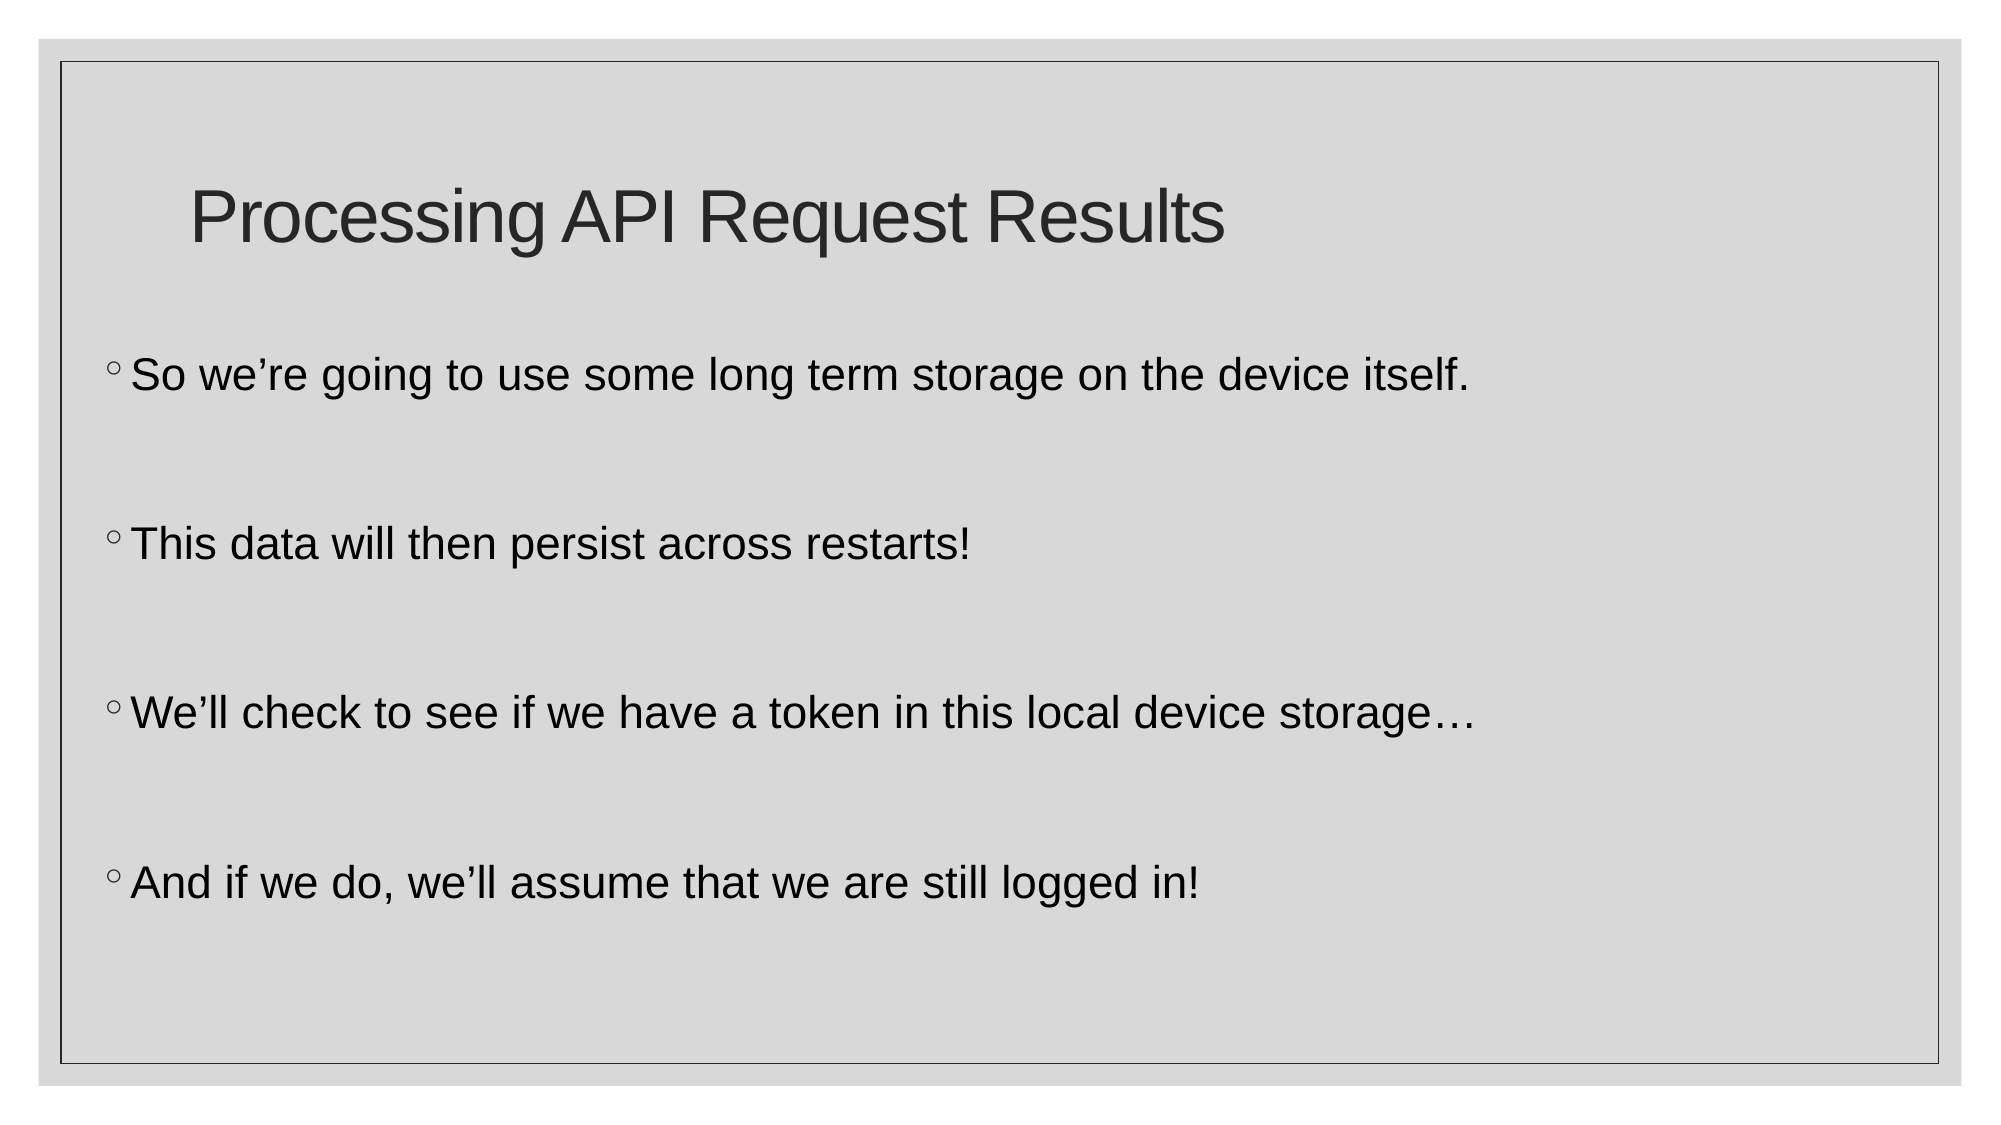

# Processing API Request Results
So we’re going to use some long term storage on the device itself.

This data will then persist across restarts!

We’ll check to see if we have a token in this local device storage…

And if we do, we’ll assume that we are still logged in!